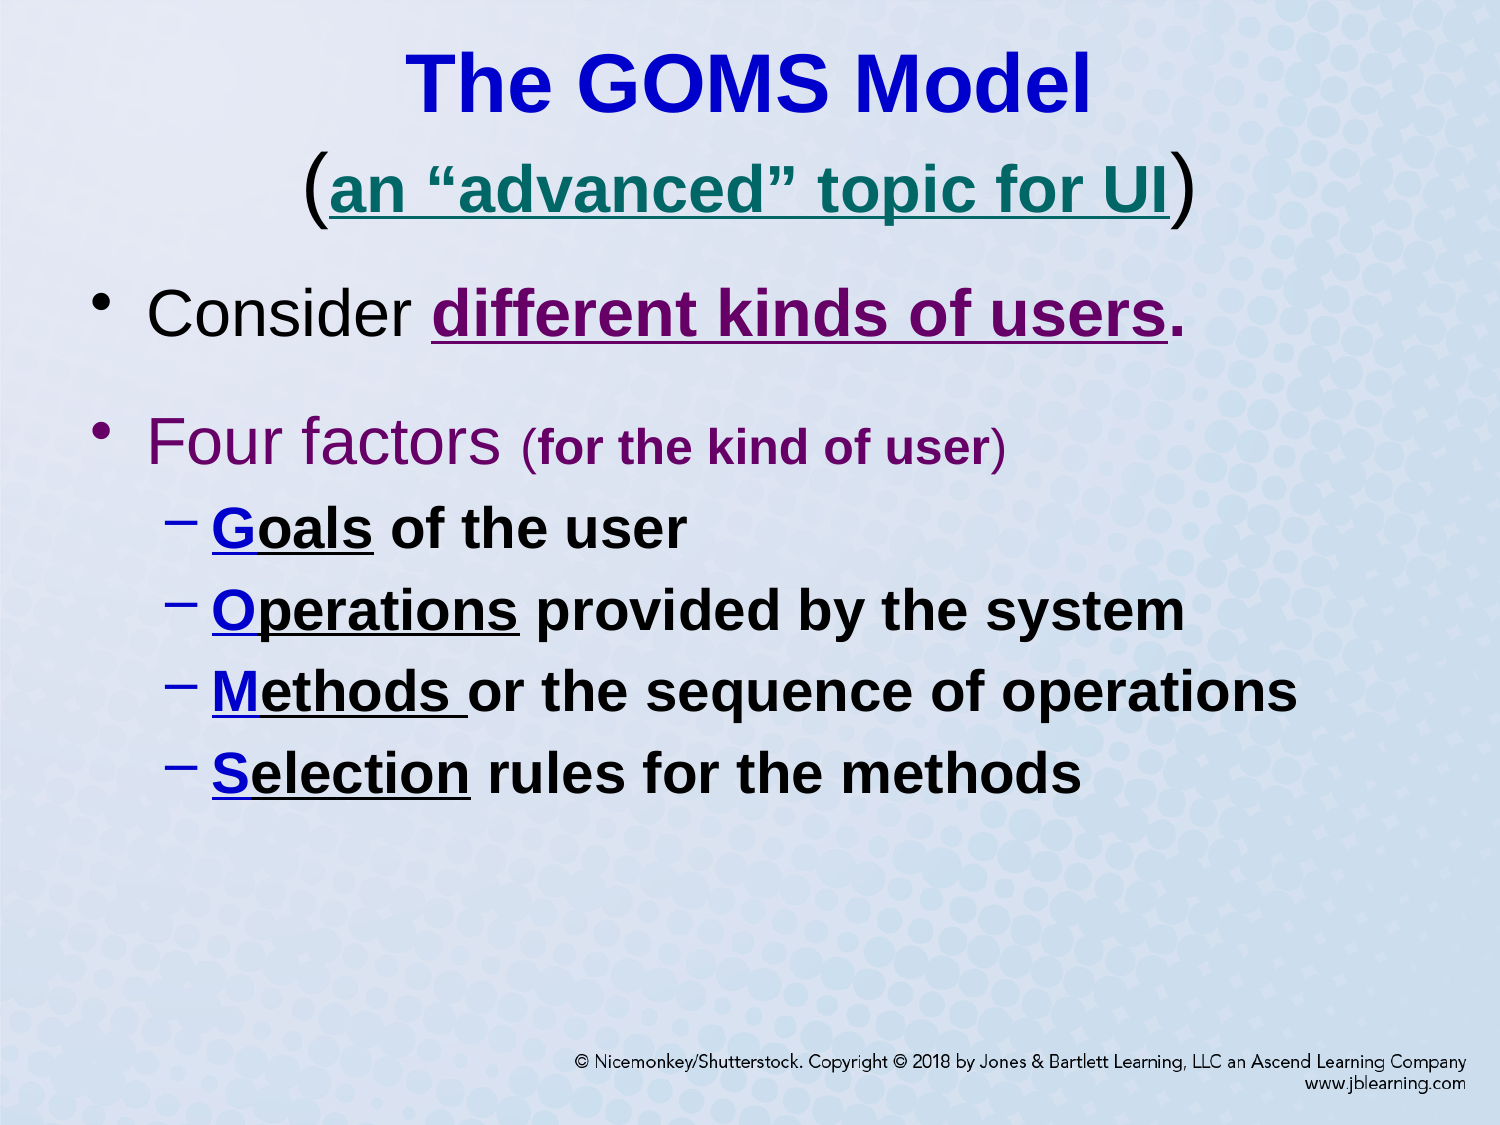

# The GOMS Model (an “advanced” topic for UI)
Consider different kinds of users.

Four factors (for the kind of user)
Goals of the user
Operations provided by the system
Methods or the sequence of operations
Selection rules for the methods